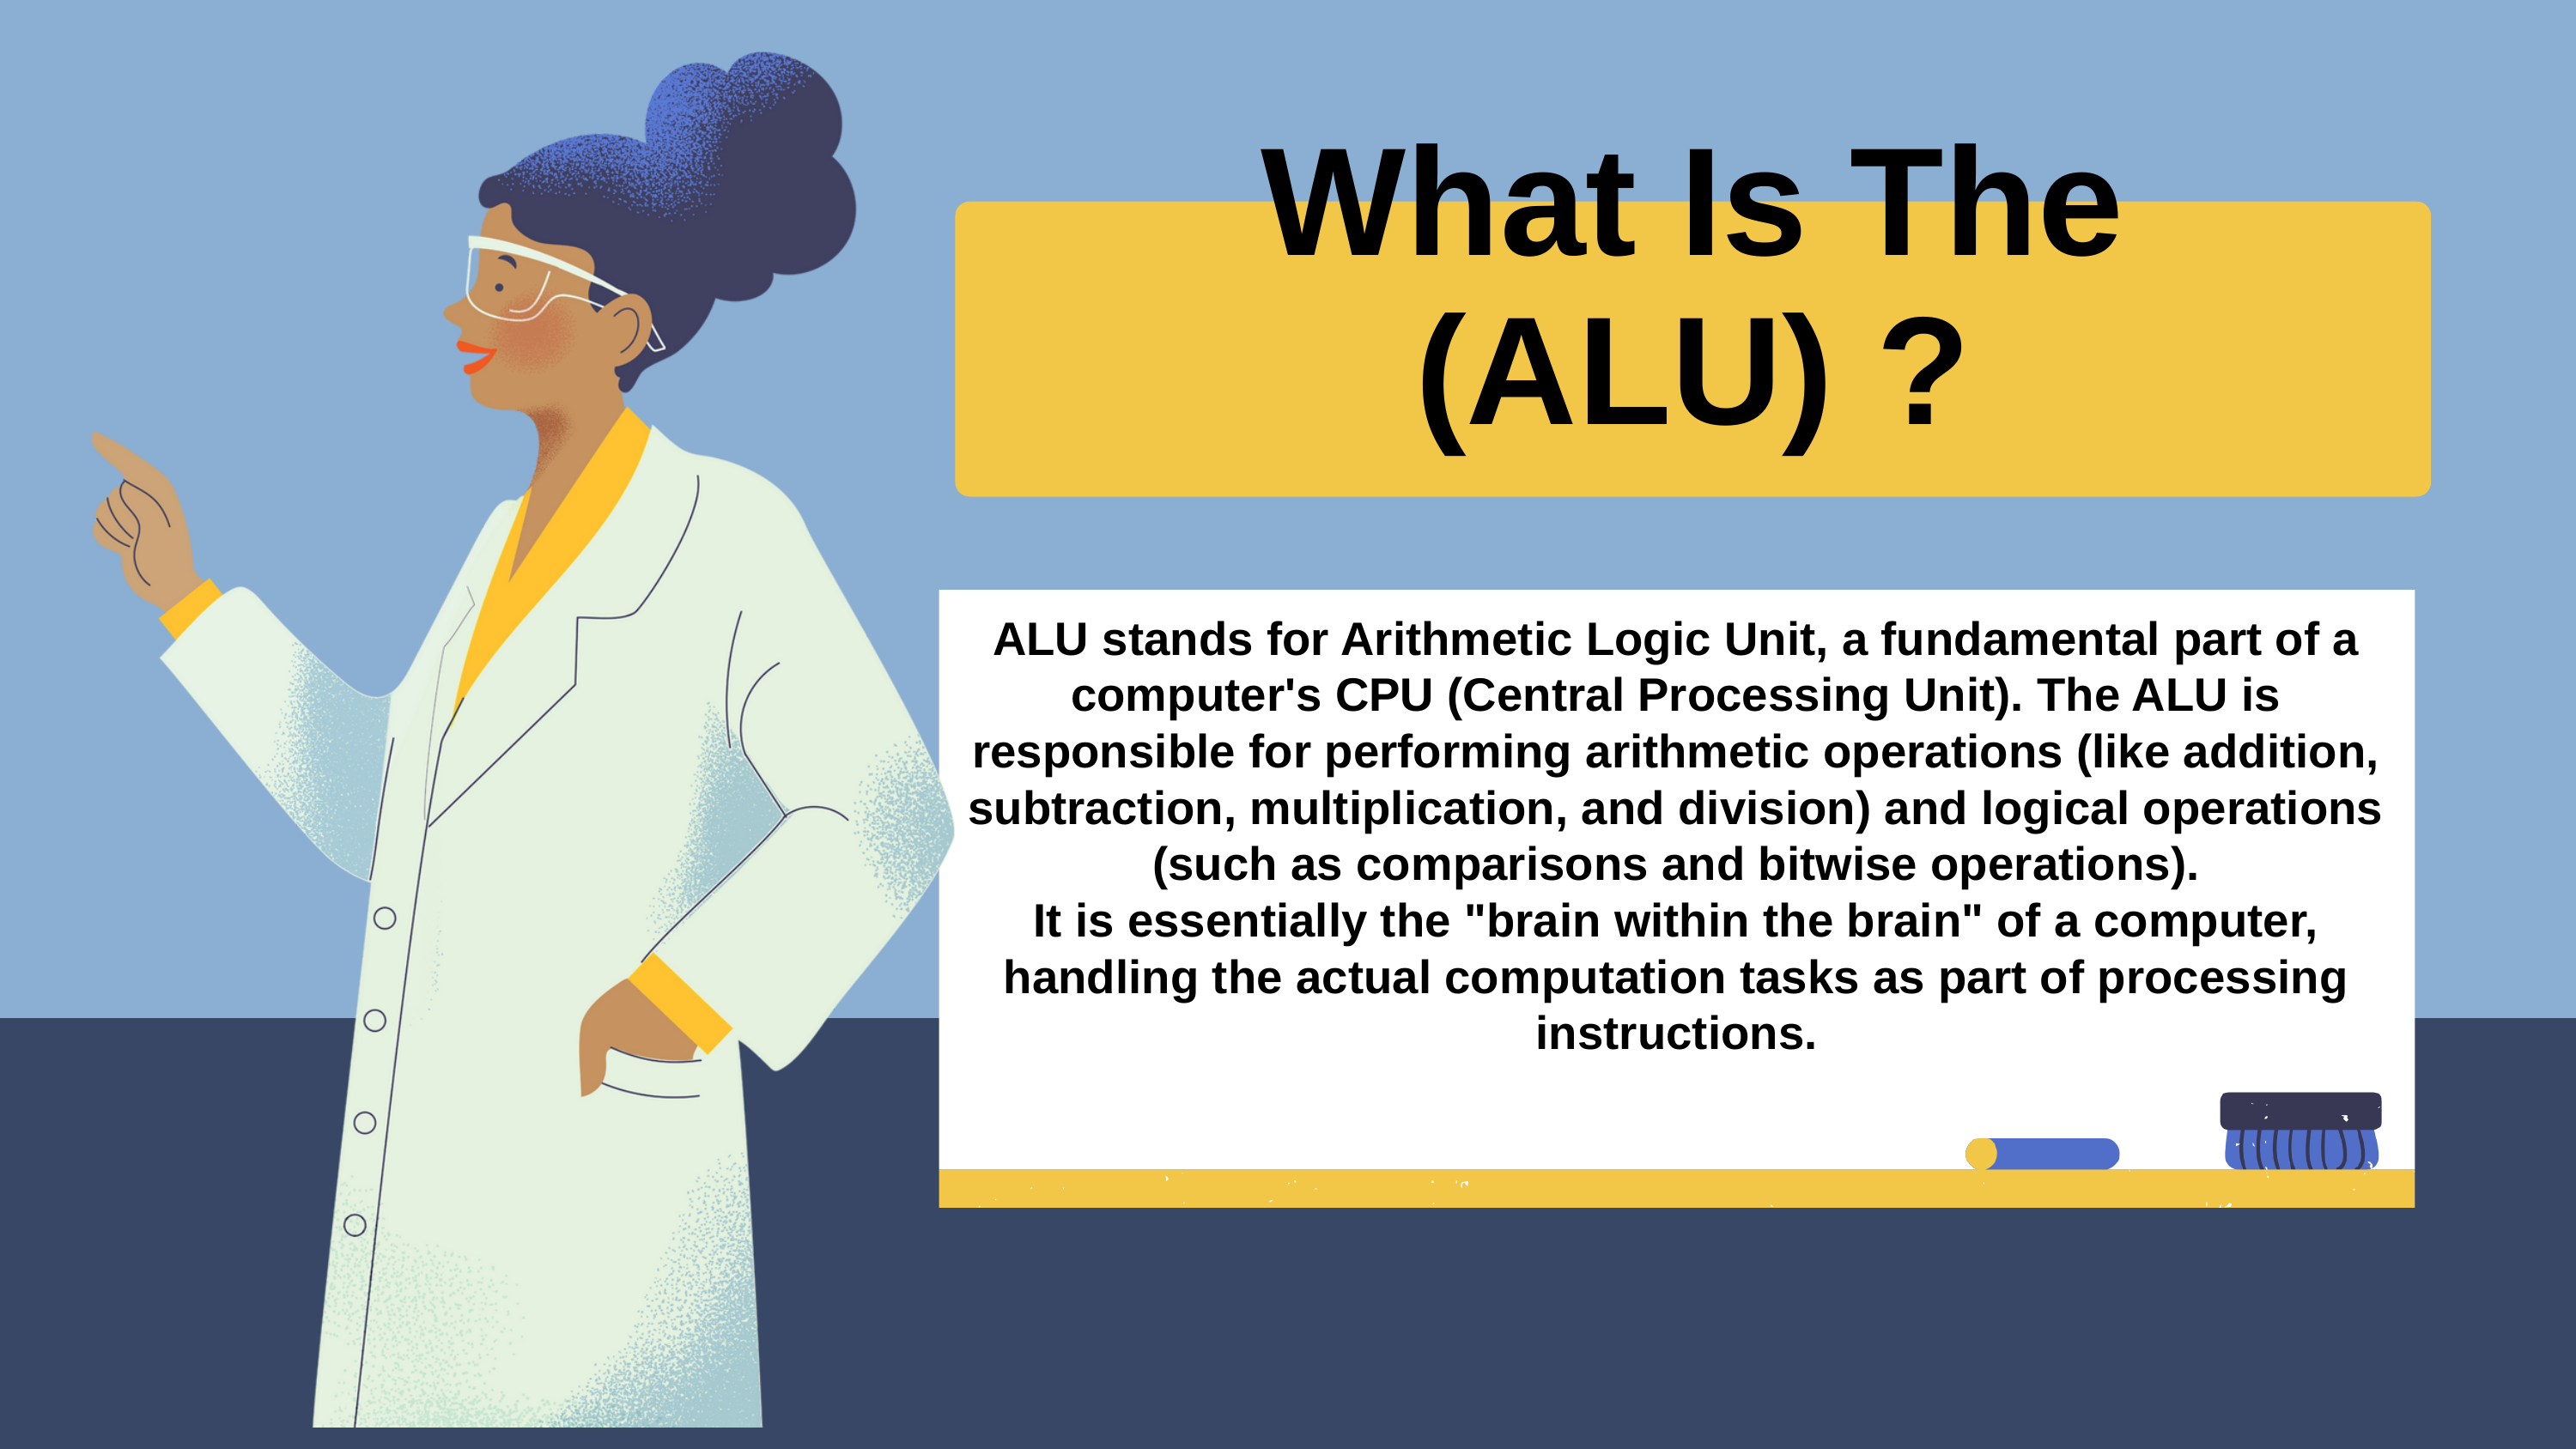

What Is The (ALU) ?

ALU stands for Arithmetic Logic Unit, a fundamental part of a computer's CPU (Central Processing Unit). The ALU is responsible for performing arithmetic operations (like addition, subtraction, multiplication, and division) and logical operations (such as comparisons and bitwise operations).
It is essentially the "brain within the brain" of a computer, handling the actual computation tasks as part of processing instructions.